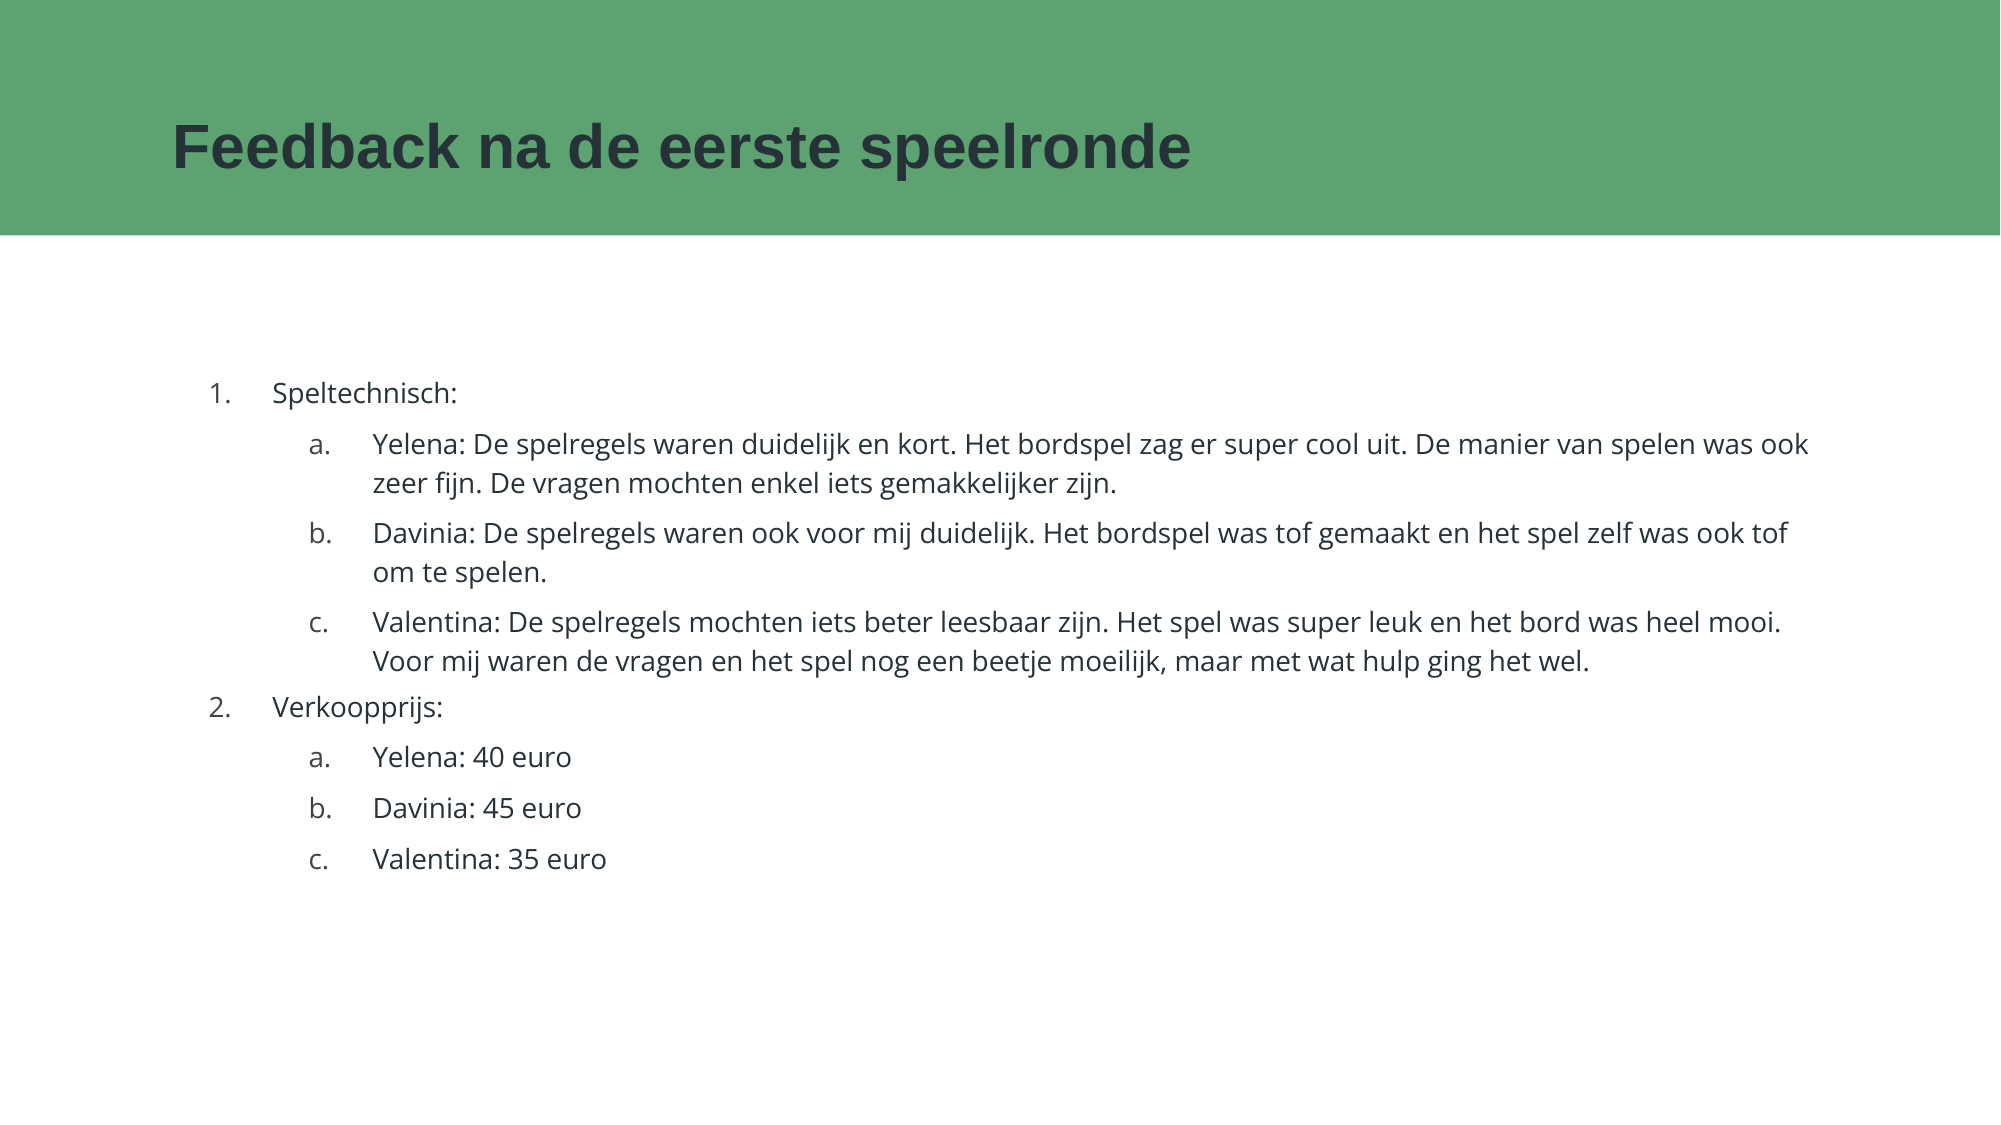

Feedback na de eerste speelronde
Speltechnisch:
Yelena: De spelregels waren duidelijk en kort. Het bordspel zag er super cool uit. De manier van spelen was ook zeer fijn. De vragen mochten enkel iets gemakkelijker zijn.
Davinia: De spelregels waren ook voor mij duidelijk. Het bordspel was tof gemaakt en het spel zelf was ook tof om te spelen.
Valentina: De spelregels mochten iets beter leesbaar zijn. Het spel was super leuk en het bord was heel mooi. Voor mij waren de vragen en het spel nog een beetje moeilijk, maar met wat hulp ging het wel.
Verkoopprijs:
Yelena: 40 euro
Davinia: 45 euro
Valentina: 35 euro